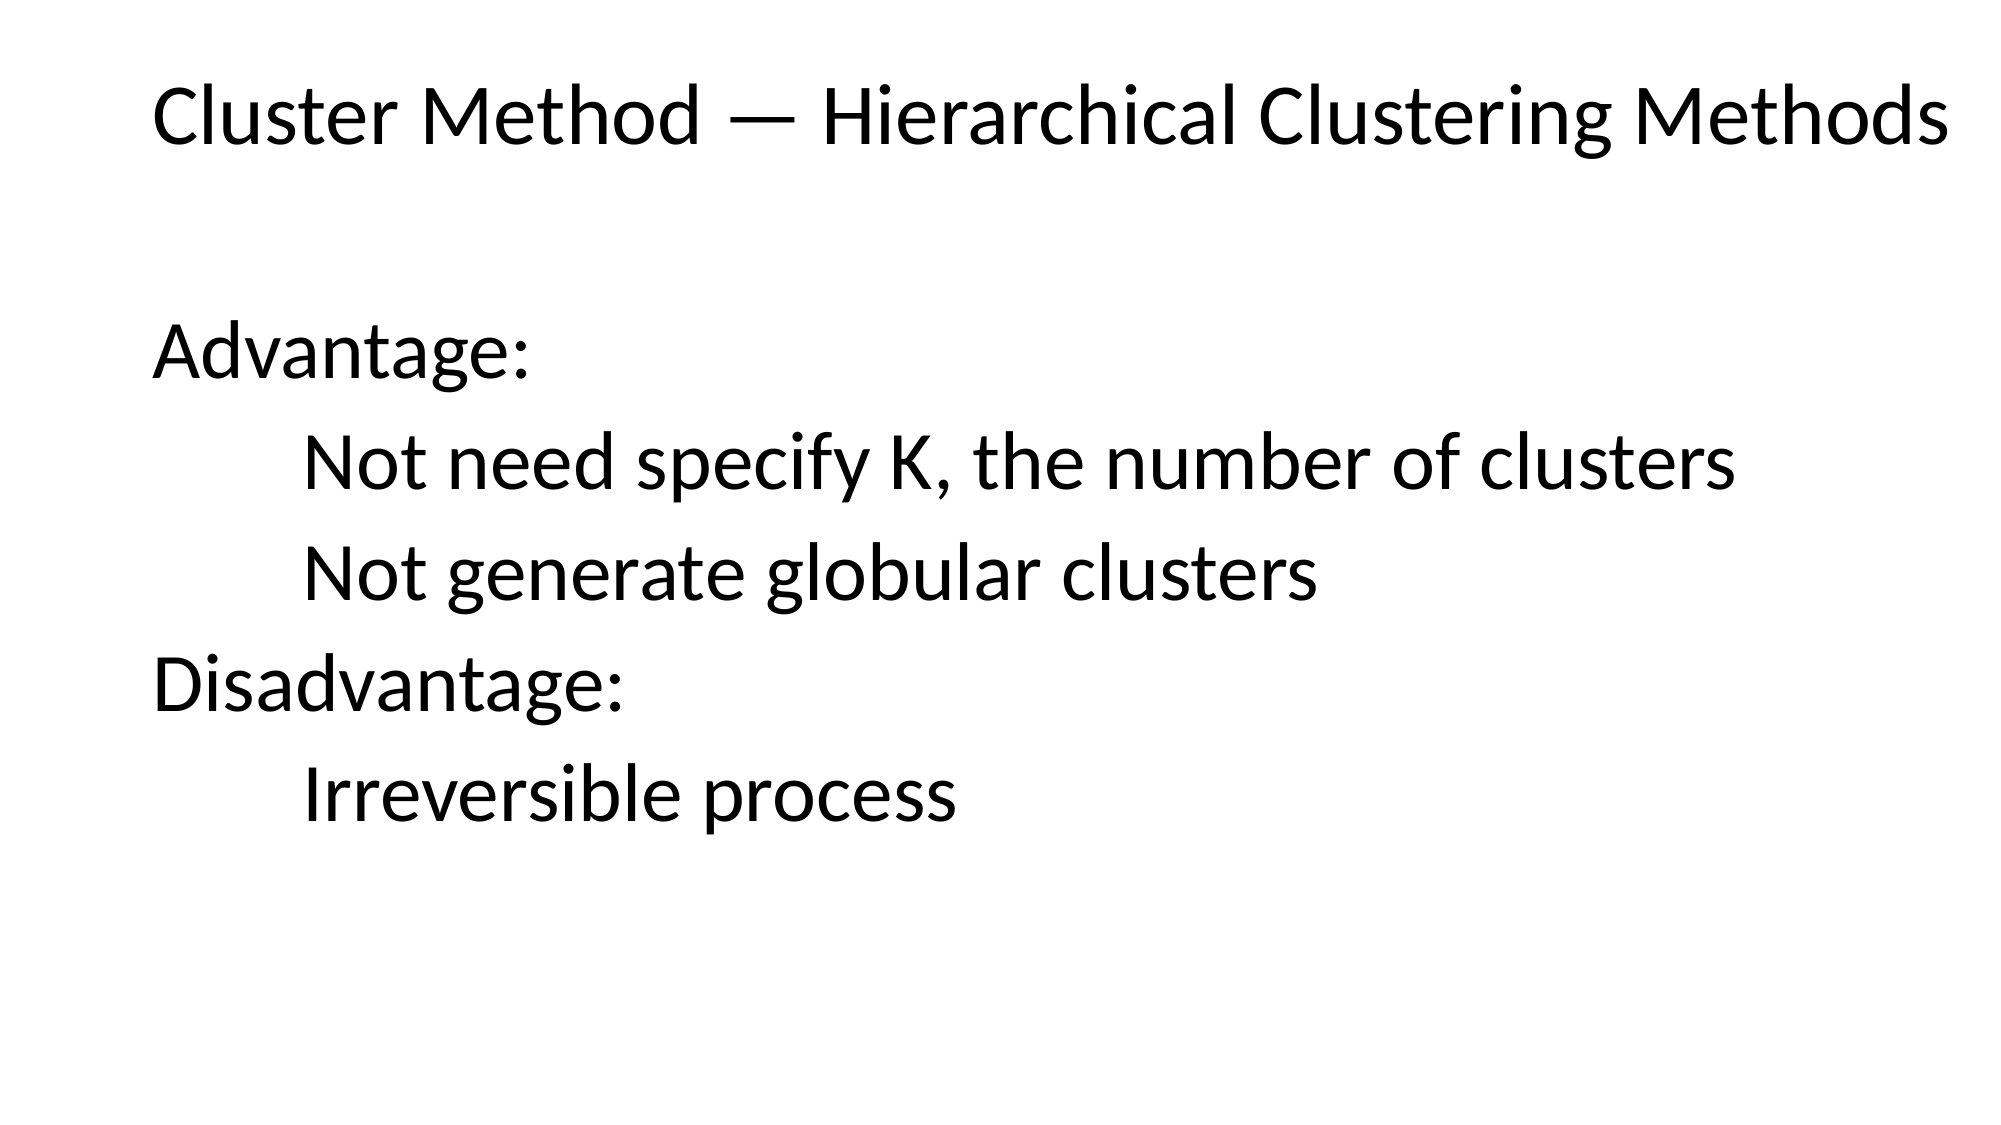

# Cluster Method — Hierarchical Clustering Methods
Advantage:
	Not need specify K, the number of clusters
	Not generate globular clusters
Disadvantage:
	Irreversible process